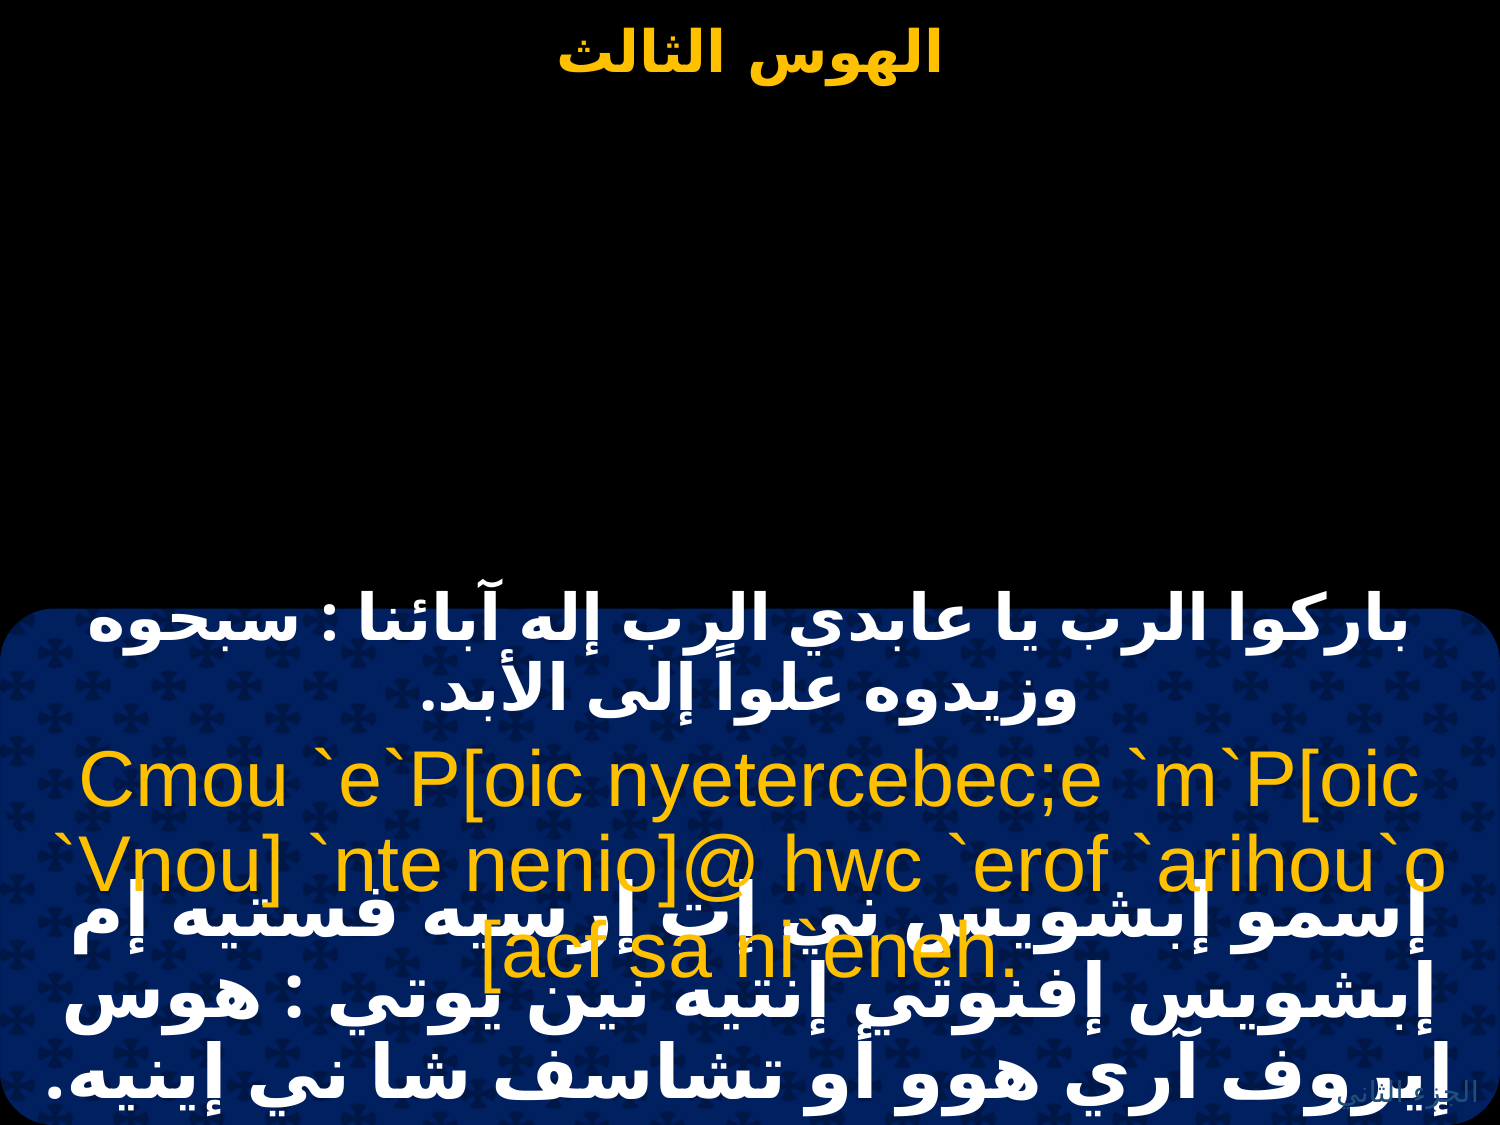

باركوا الرب يا عابدي الرب إله آبائنا : سبحوه وزيدوه علواً إلى الأبد.
Cmou `e`P[oic nyetercebec;e `m`P[oic `Vnou] `nte nenio]@ hwc `erof `arihou`o [acf sa ni`eneh.
إسمو إبشويس ني إت إرسيه فستيه إم إبشويس إفنوتي إنتيه نين يوتي : هوس إيروف آري هوو أو تشاسف شا ني إينيه.
الجزء الثاني